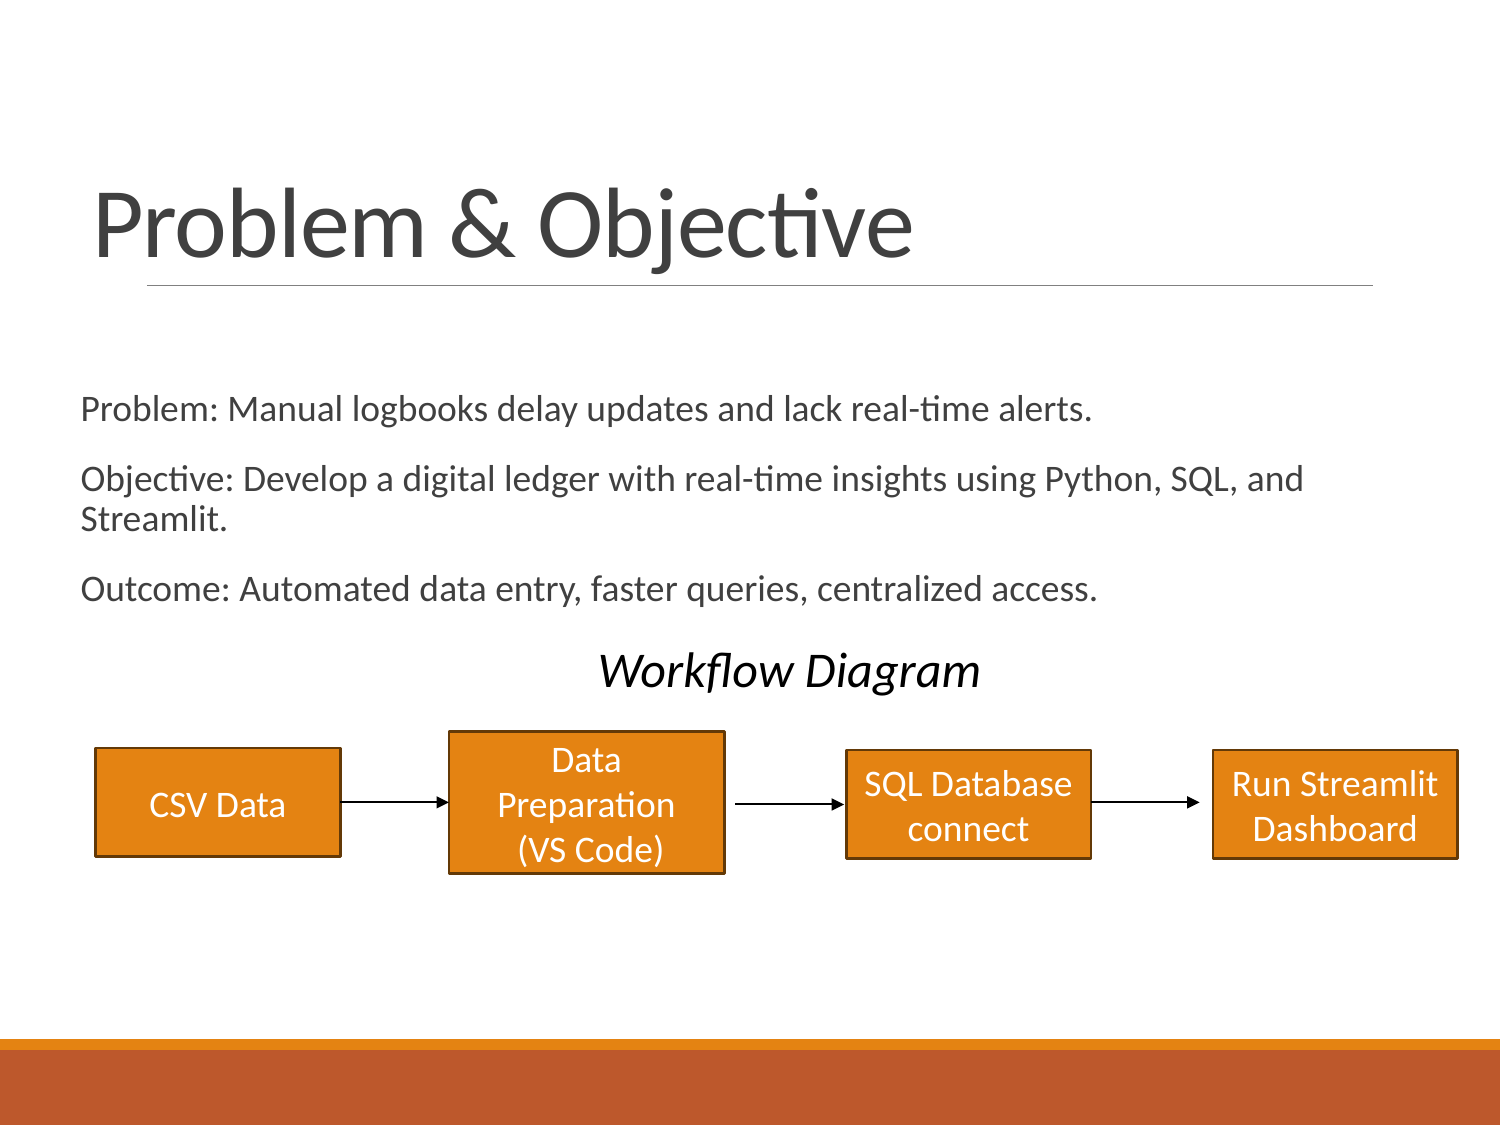

# Problem & Objective

Problem: Manual logbooks delay updates and lack real-time alerts.
Objective: Develop a digital ledger with real-time insights using Python, SQL, and Streamlit.
Outcome: Automated data entry, faster queries, centralized access.
Workflow Diagram
Data Preparation
 (VS Code)
CSV Data
SQL Database connect
Run Streamlit Dashboard